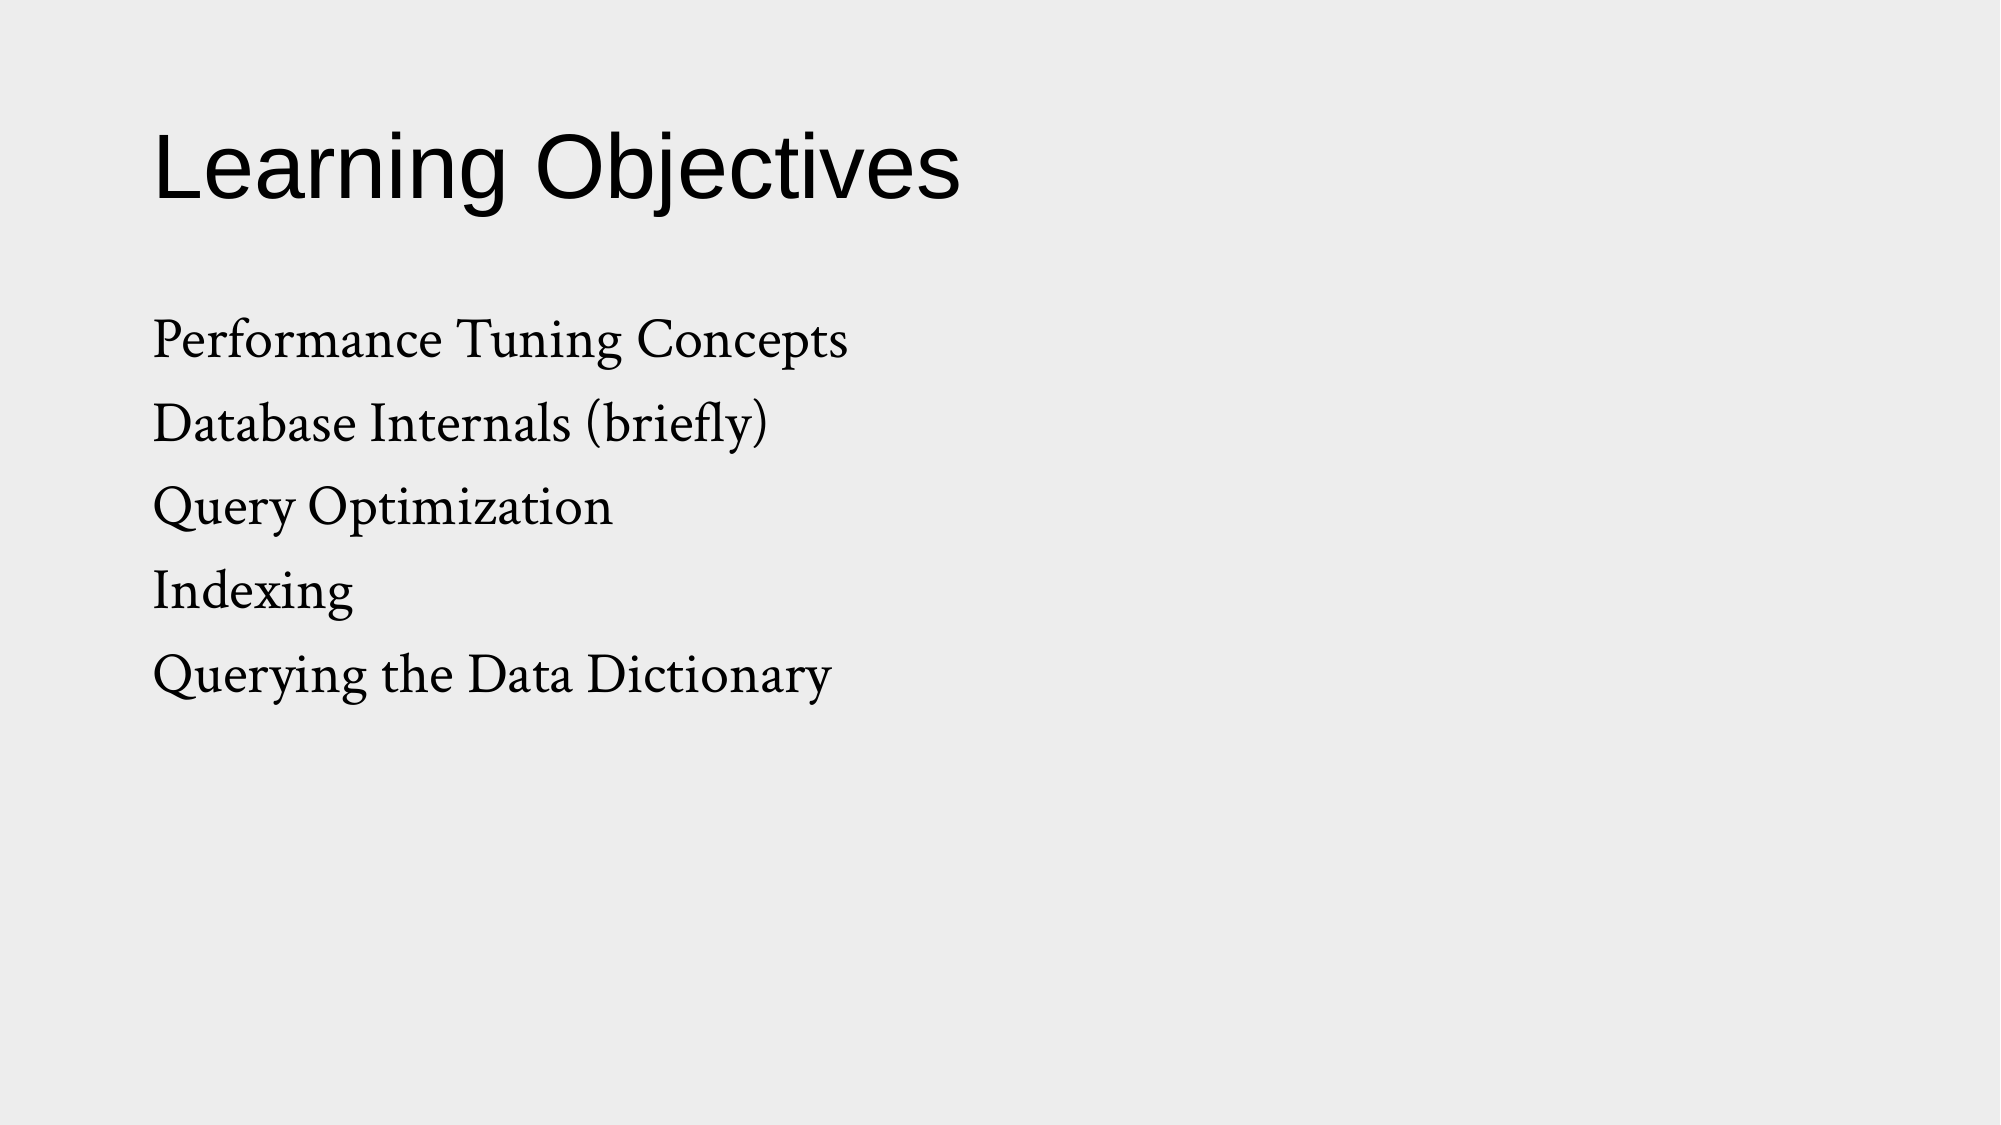

# Learning Objectives
Performance Tuning Concepts
Database Internals (briefly)
Query Optimization
Indexing
Querying the Data Dictionary